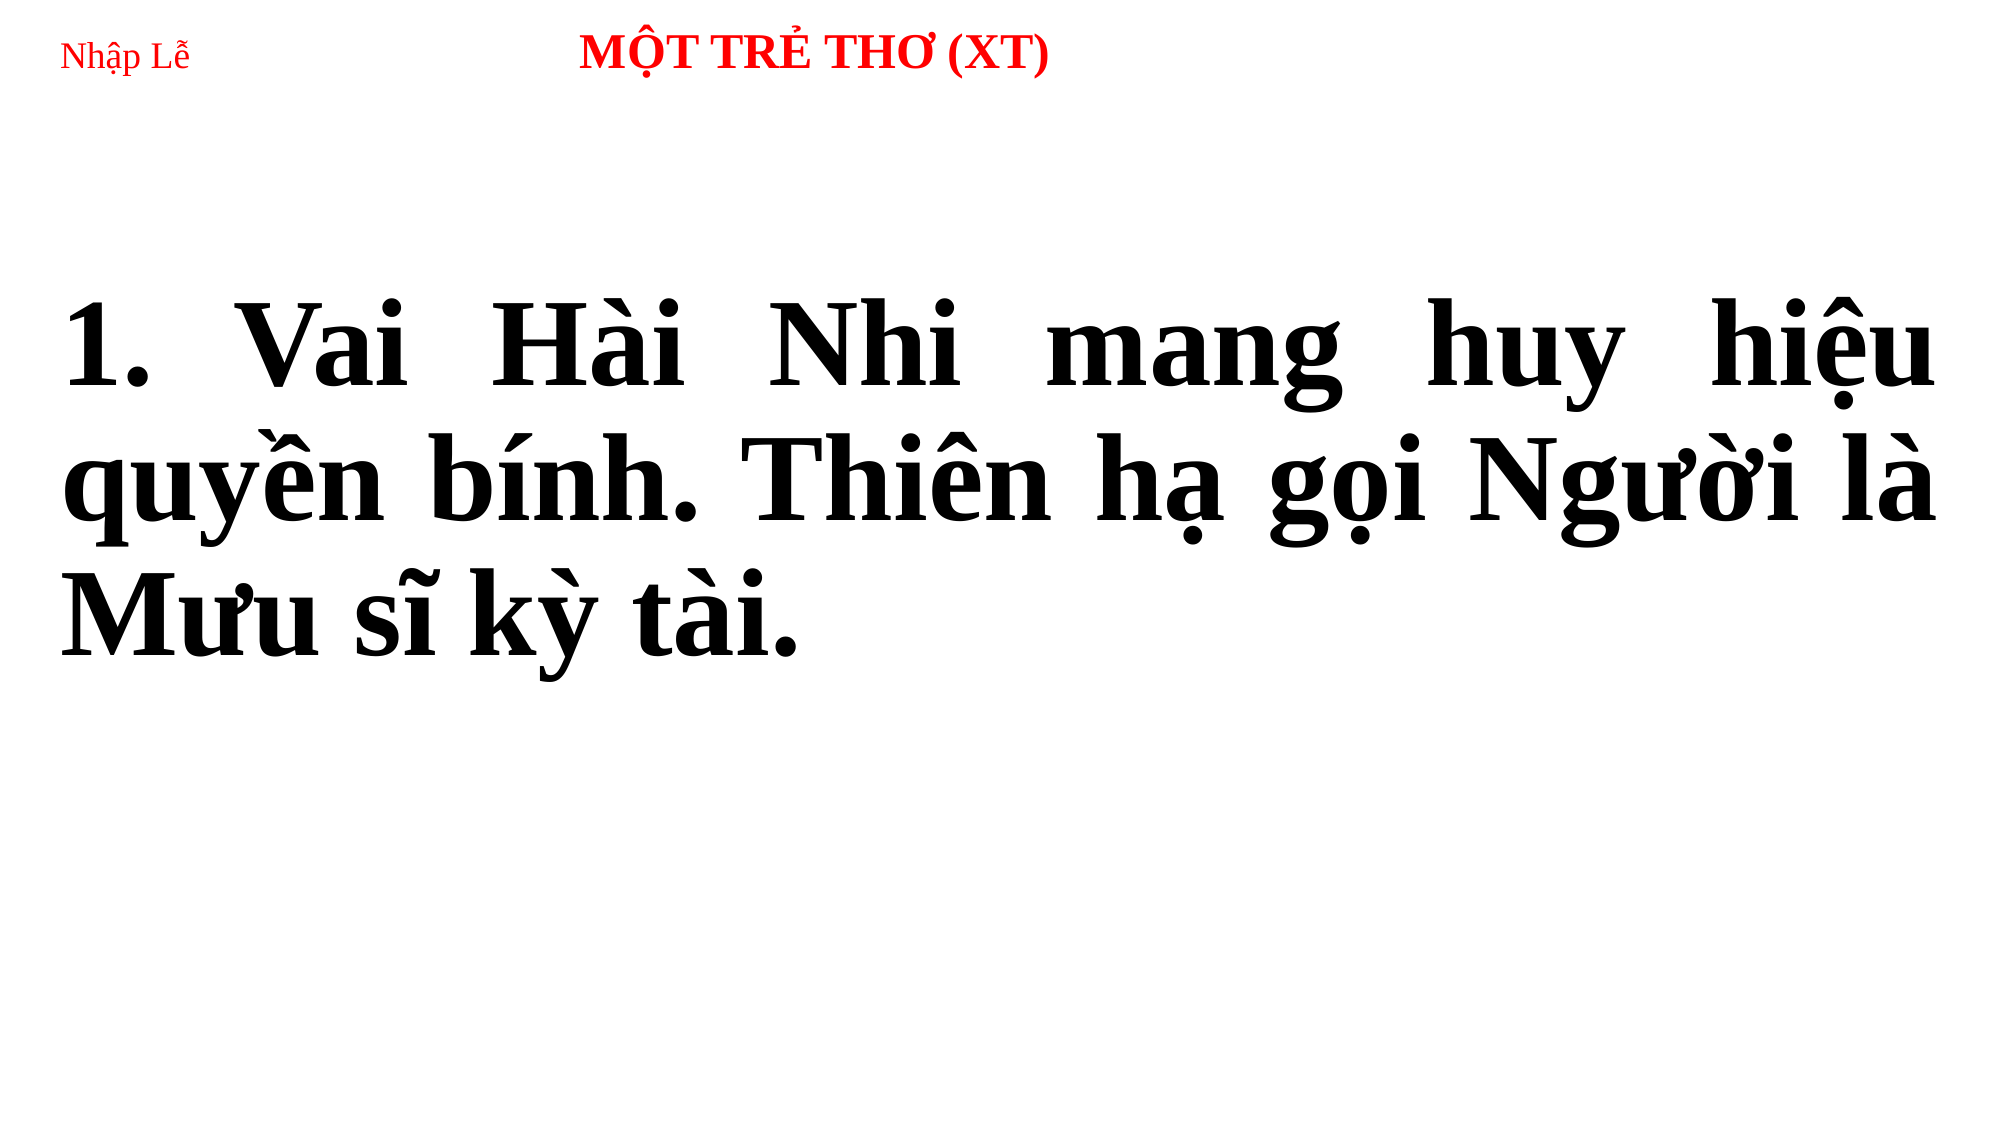

# Nhập Lễ                                         MỘT TRẺ THƠ (XT)
1. Vai Hài Nhi mang huy hiệu quyền bính. Thiên hạ gọi Người là Mưu sĩ kỳ tài.